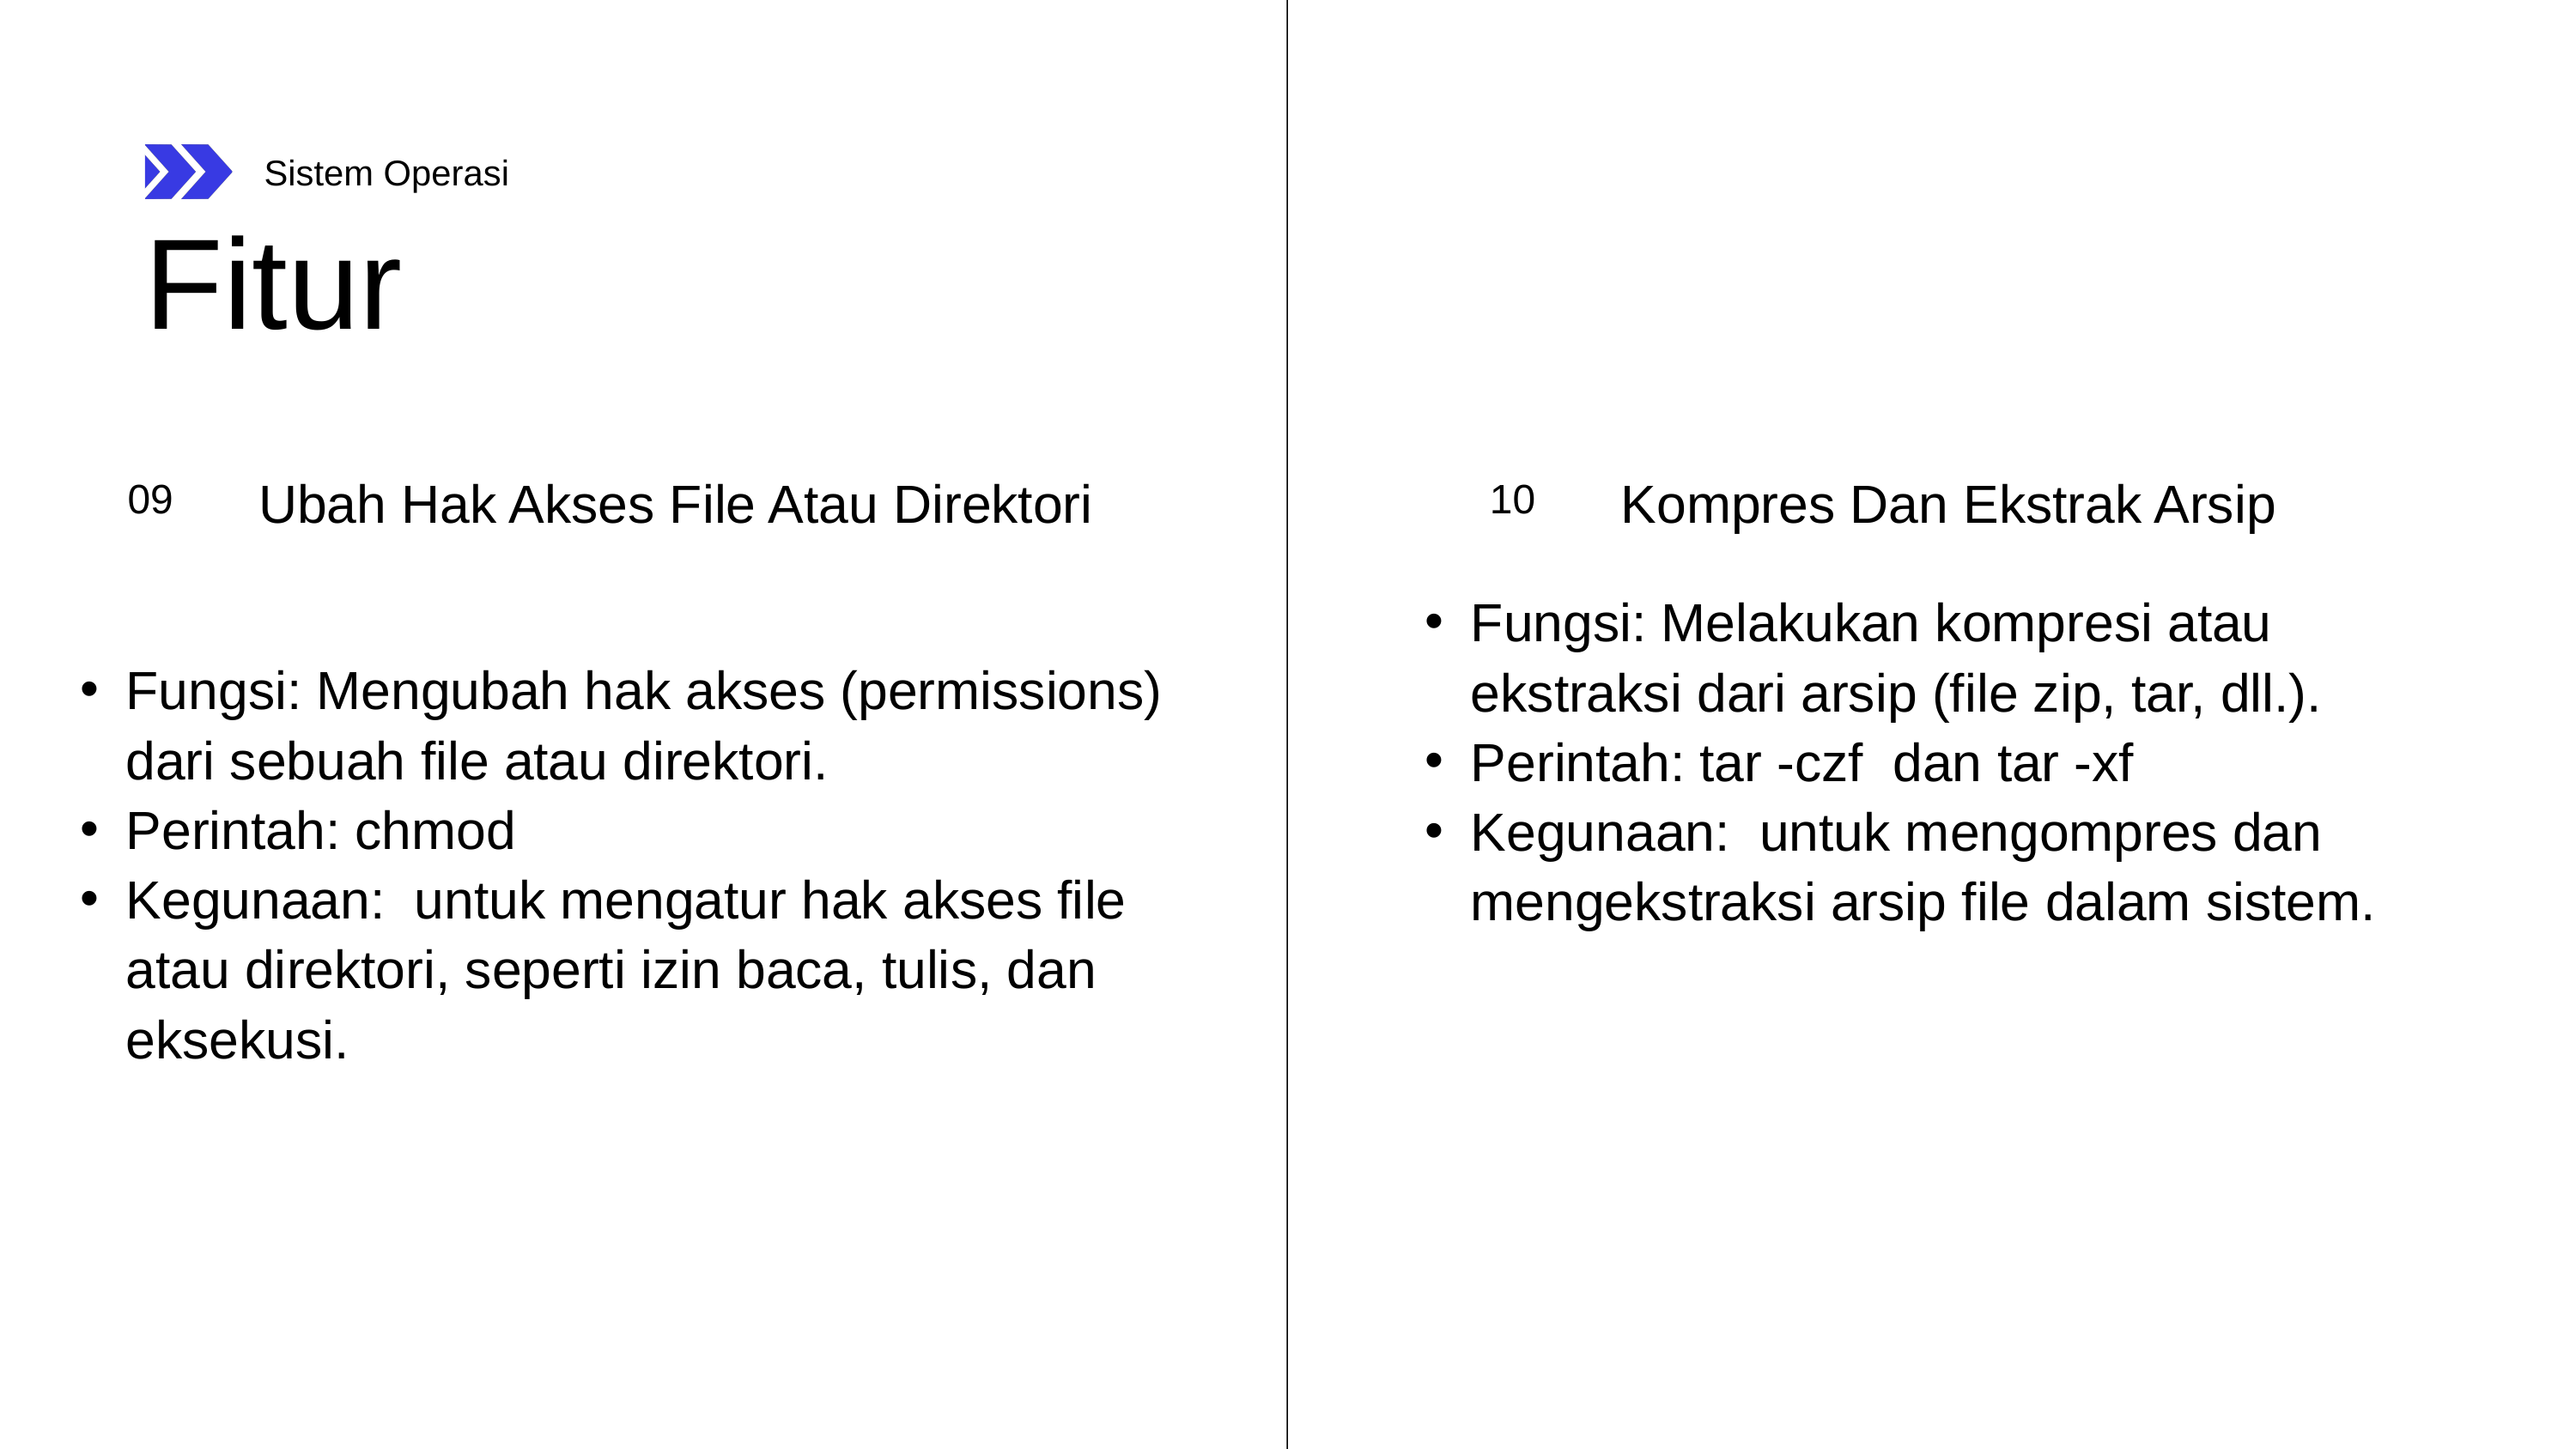

Sistem Operasi
Fitur
Ubah Hak Akses File Atau Direktori

09
Kompres Dan Ekstrak Arsip
10
Fungsi: Melakukan kompresi atau ekstraksi dari arsip (file zip, tar, dll.).
Perintah: tar -czf  dan tar -xf
Kegunaan:  untuk mengompres dan mengekstraksi arsip file dalam sistem.
Fungsi: Mengubah hak akses (permissions) dari sebuah file atau direktori.
Perintah: chmod
Kegunaan:  untuk mengatur hak akses file atau direktori, seperti izin baca, tulis, dan eksekusi.